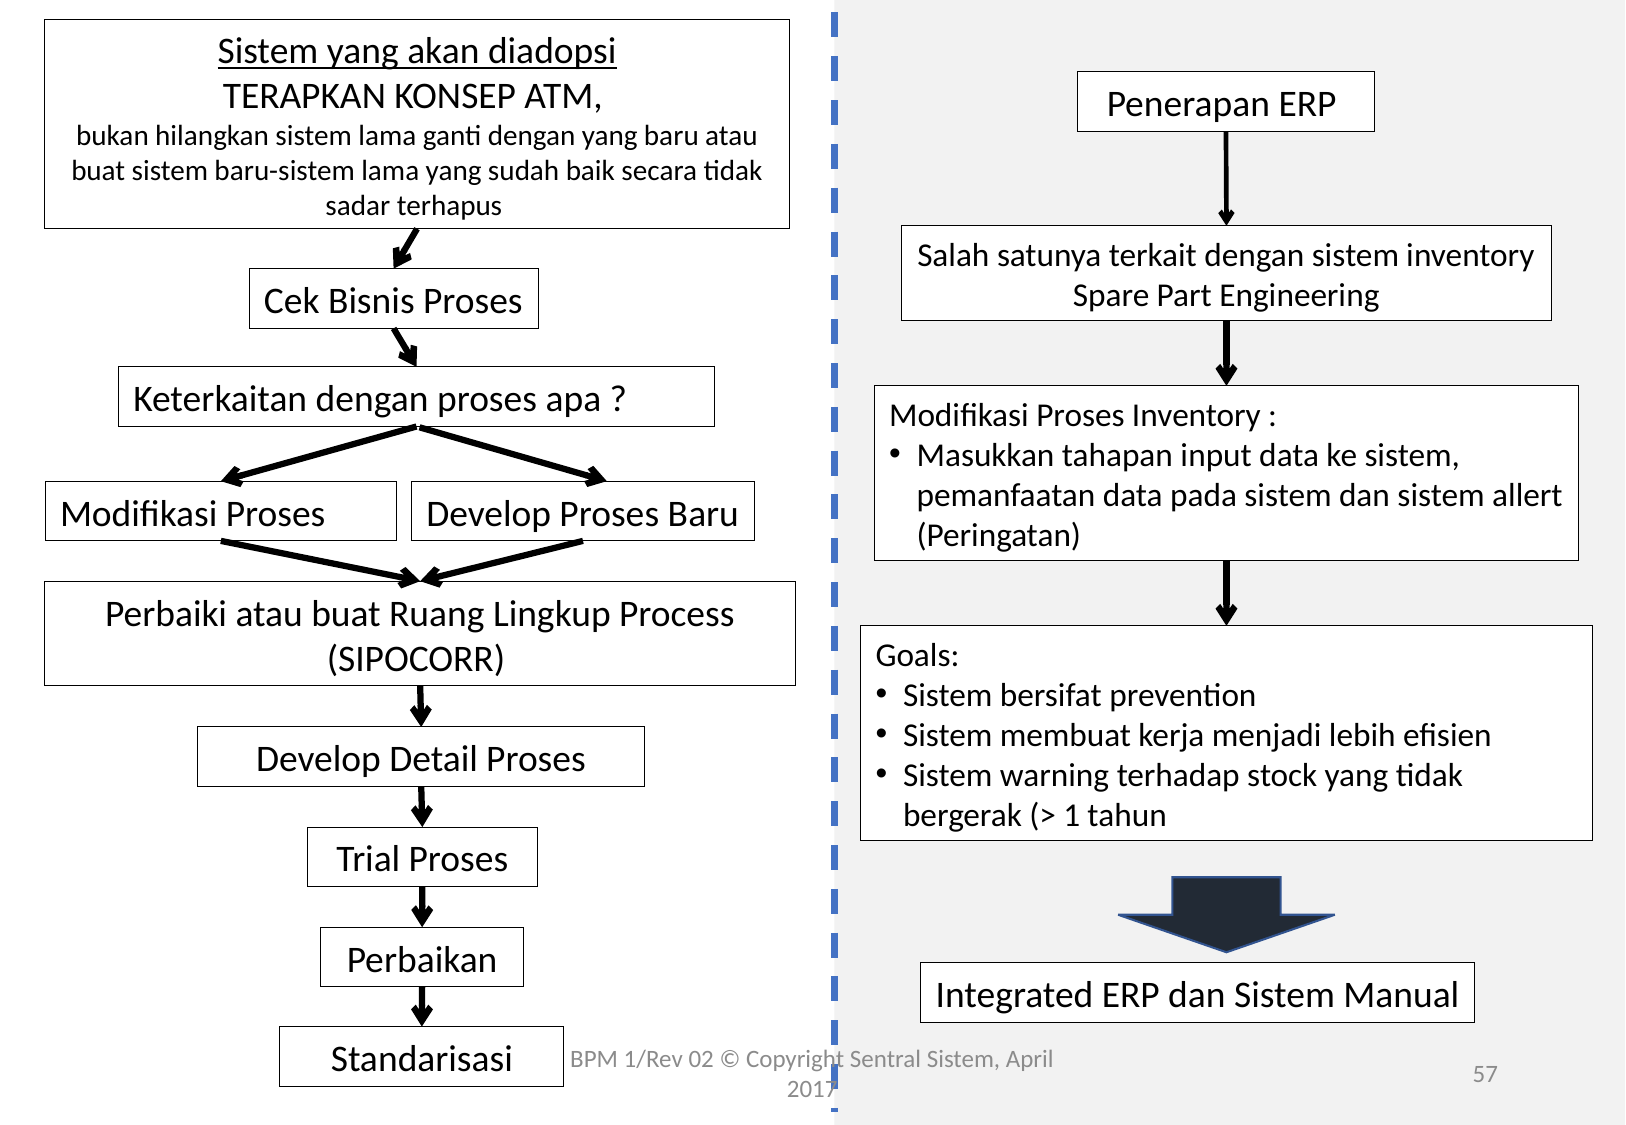

Sistem yang akan diadopsi
TERAPKAN KONSEP ATM,
bukan hilangkan sistem lama ganti dengan yang baru atau buat sistem baru-sistem lama yang sudah baik secara tidak sadar terhapus
Penerapan ERP
Salah satunya terkait dengan sistem inventory Spare Part Engineering
Cek Bisnis Proses
Keterkaitan dengan proses apa ?
Modifikasi Proses Inventory :
Masukkan tahapan input data ke sistem, pemanfaatan data pada sistem dan sistem allert (Peringatan)
Modifikasi Proses
Develop Proses Baru
Perbaiki atau buat Ruang Lingkup Process
(SIPOCORR)
Goals:
Sistem bersifat prevention
Sistem membuat kerja menjadi lebih efisien
Sistem warning terhadap stock yang tidak bergerak (> 1 tahun
Develop Detail Proses
Trial Proses

Perbaikan
Integrated ERP dan Sistem Manual
Standarisasi
BPM 1/Rev 02 © Copyright Sentral Sistem, April 2017
57